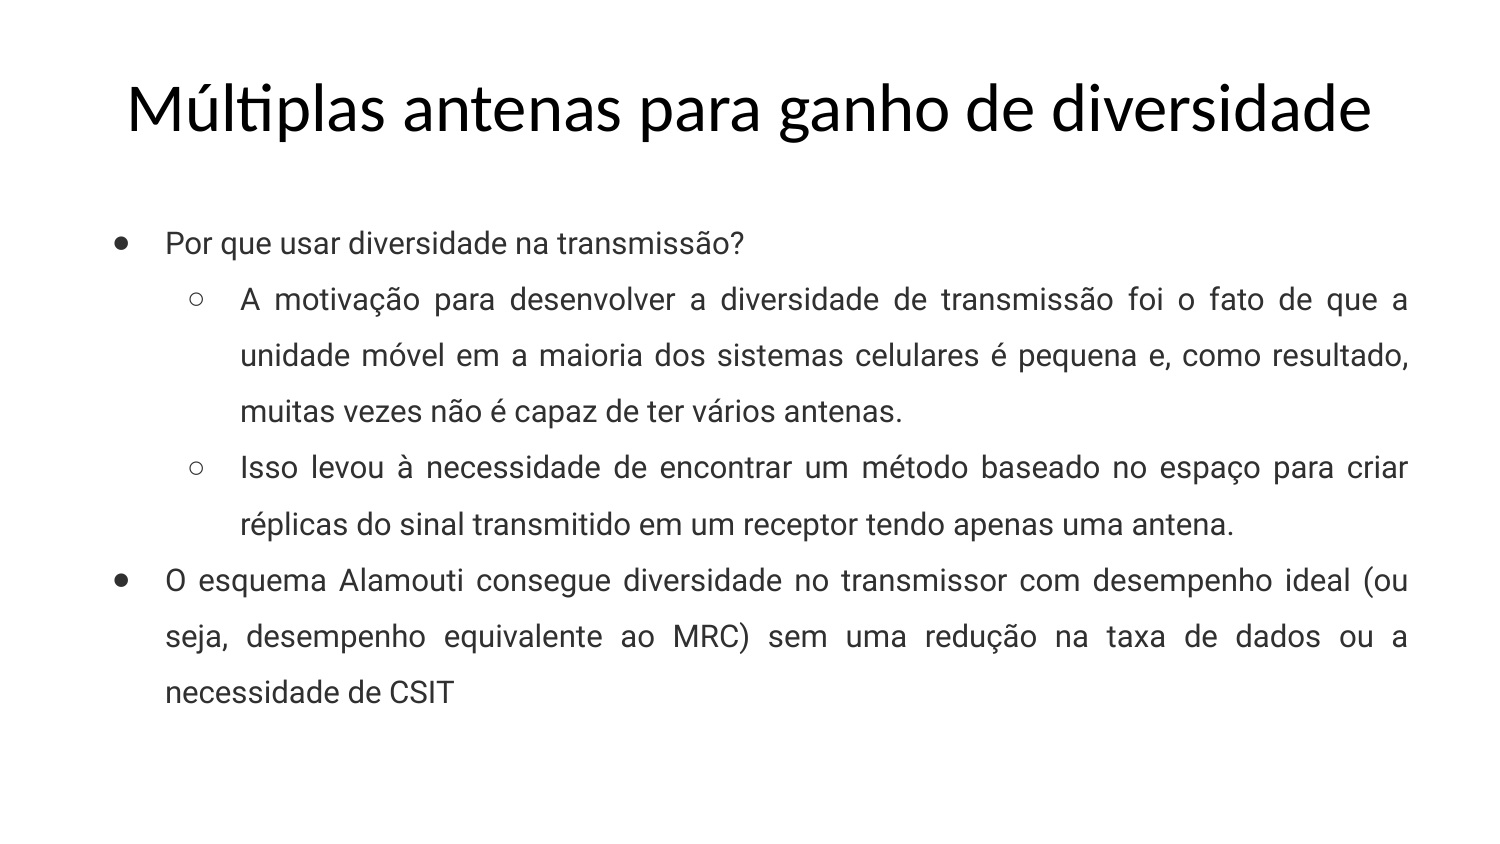

# Múltiplas antenas para ganho de diversidade
Por que usar diversidade na transmissão?
A motivação para desenvolver a diversidade de transmissão foi o fato de que a unidade móvel em a maioria dos sistemas celulares é pequena e, como resultado, muitas vezes não é capaz de ter vários antenas.
Isso levou à necessidade de encontrar um método baseado no espaço para criar réplicas do sinal transmitido em um receptor tendo apenas uma antena.
O esquema Alamouti consegue diversidade no transmissor com desempenho ideal (ou seja, desempenho equivalente ao MRC) sem uma redução na taxa de dados ou a necessidade de CSIT